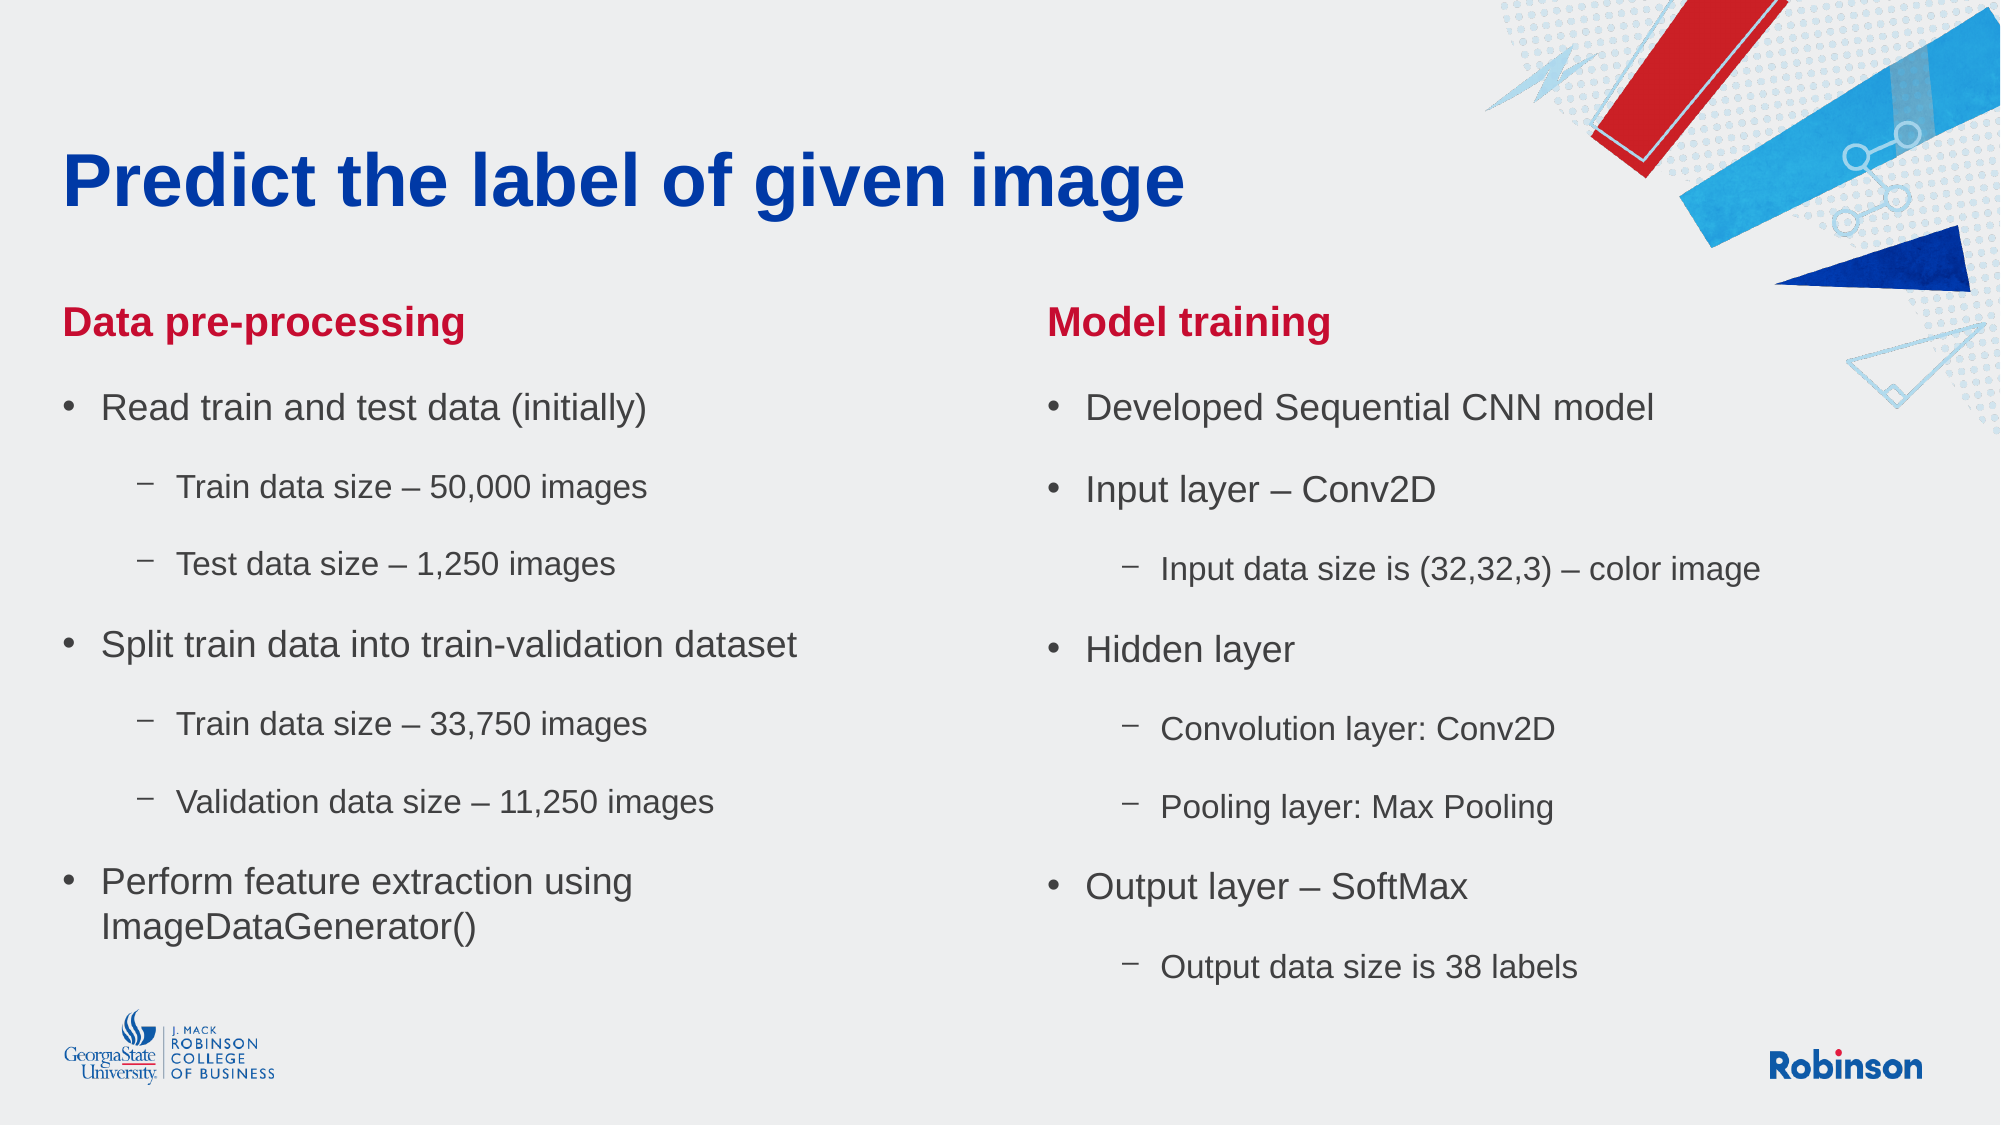

# Predict the label of given image
Data pre-processing
Read train and test data (initially)
Train data size – 50,000 images
Test data size – 1,250 images
Split train data into train-validation dataset
Train data size – 33,750 images
Validation data size – 11,250 images
Perform feature extraction using ImageDataGenerator()
Model training
Developed Sequential CNN model
Input layer – Conv2D
Input data size is (32,32,3) – color image
Hidden layer
Convolution layer: Conv2D
Pooling layer: Max Pooling
Output layer – SoftMax
Output data size is 38 labels